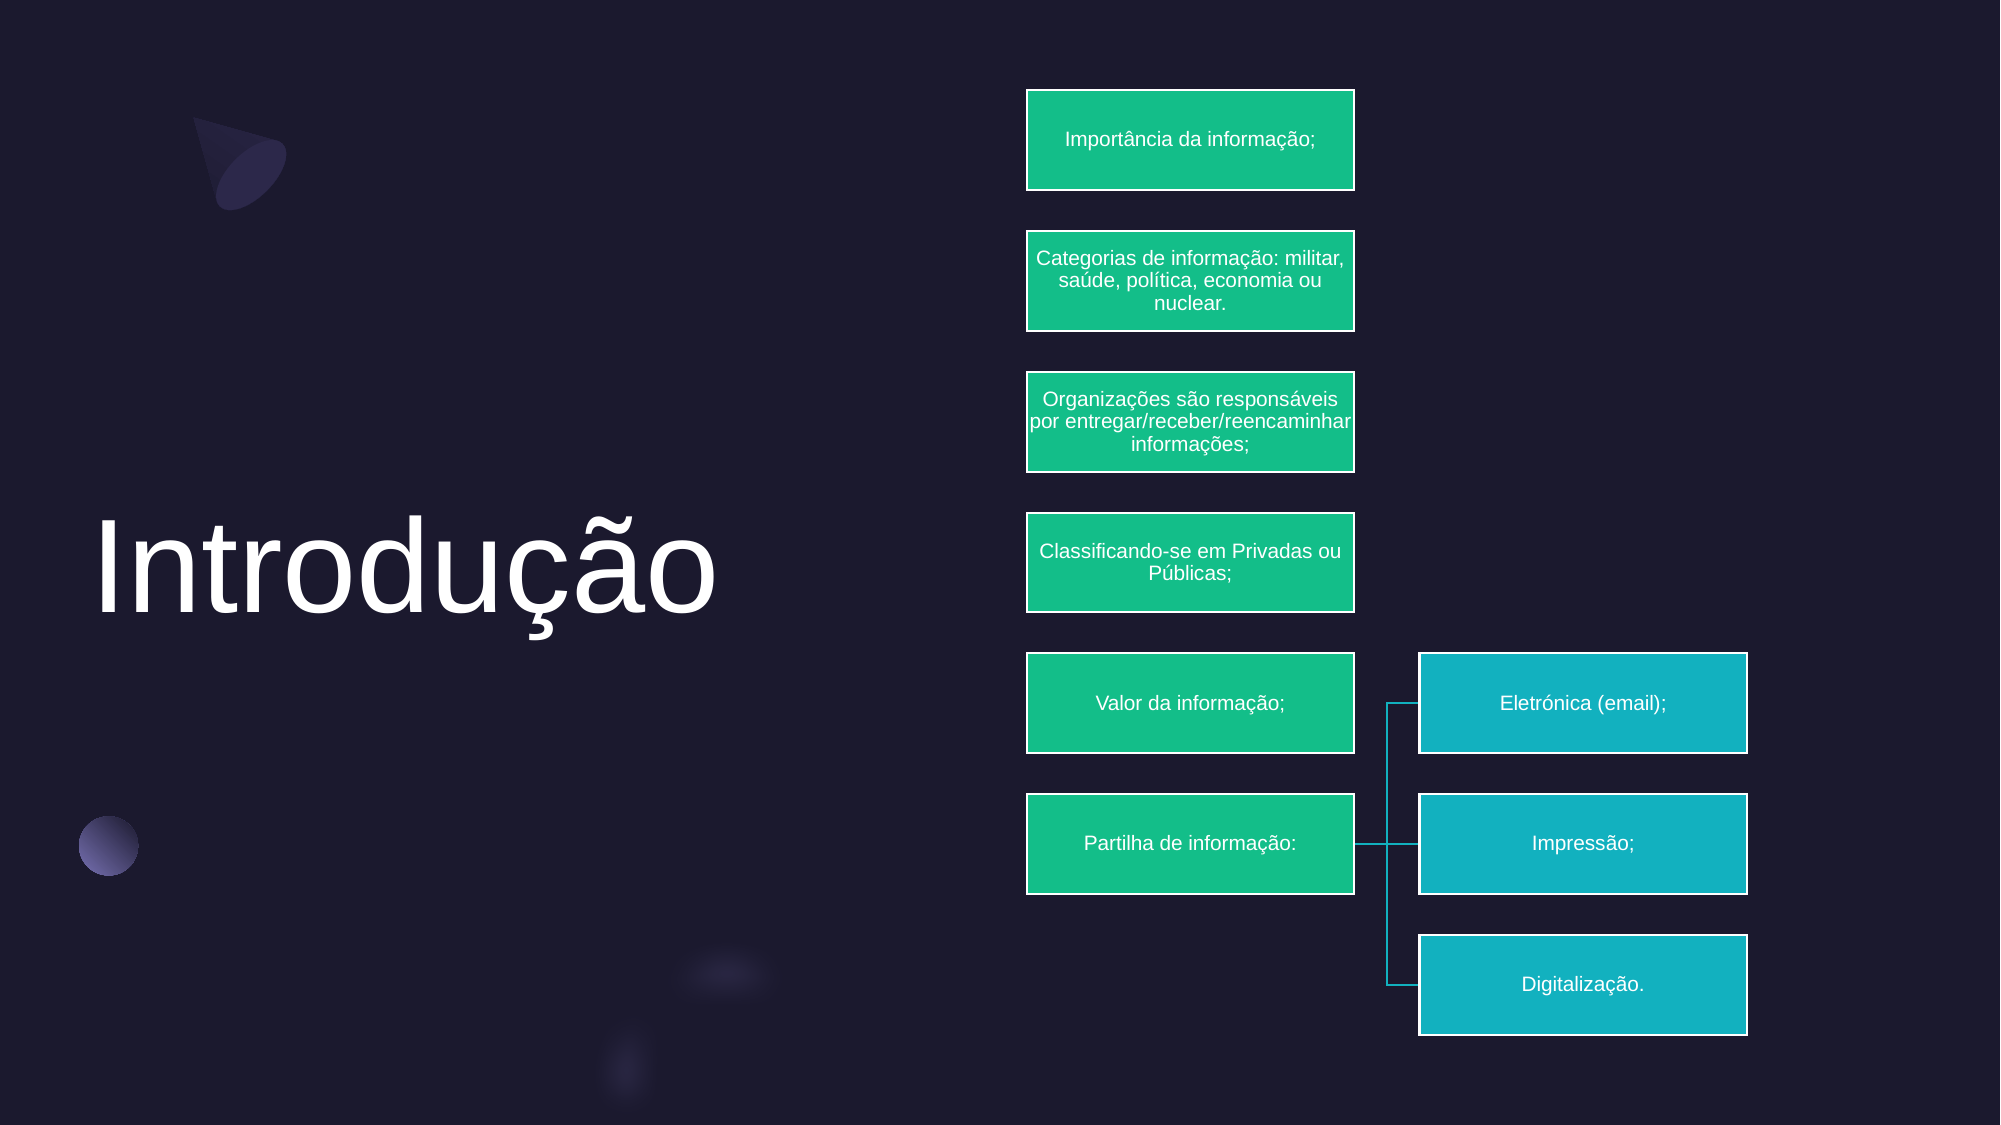

Importância da informação;
Categorias de informação: militar, saúde, política, economia ou nuclear.
Organizações são responsáveis por entregar/receber/reencaminhar informações;
Classificando-se em Privadas ou Públicas;
Valor da informação;
Partilha de informação:
Eletrónica (email);
Impressão;
Digitalização.

# Introdução